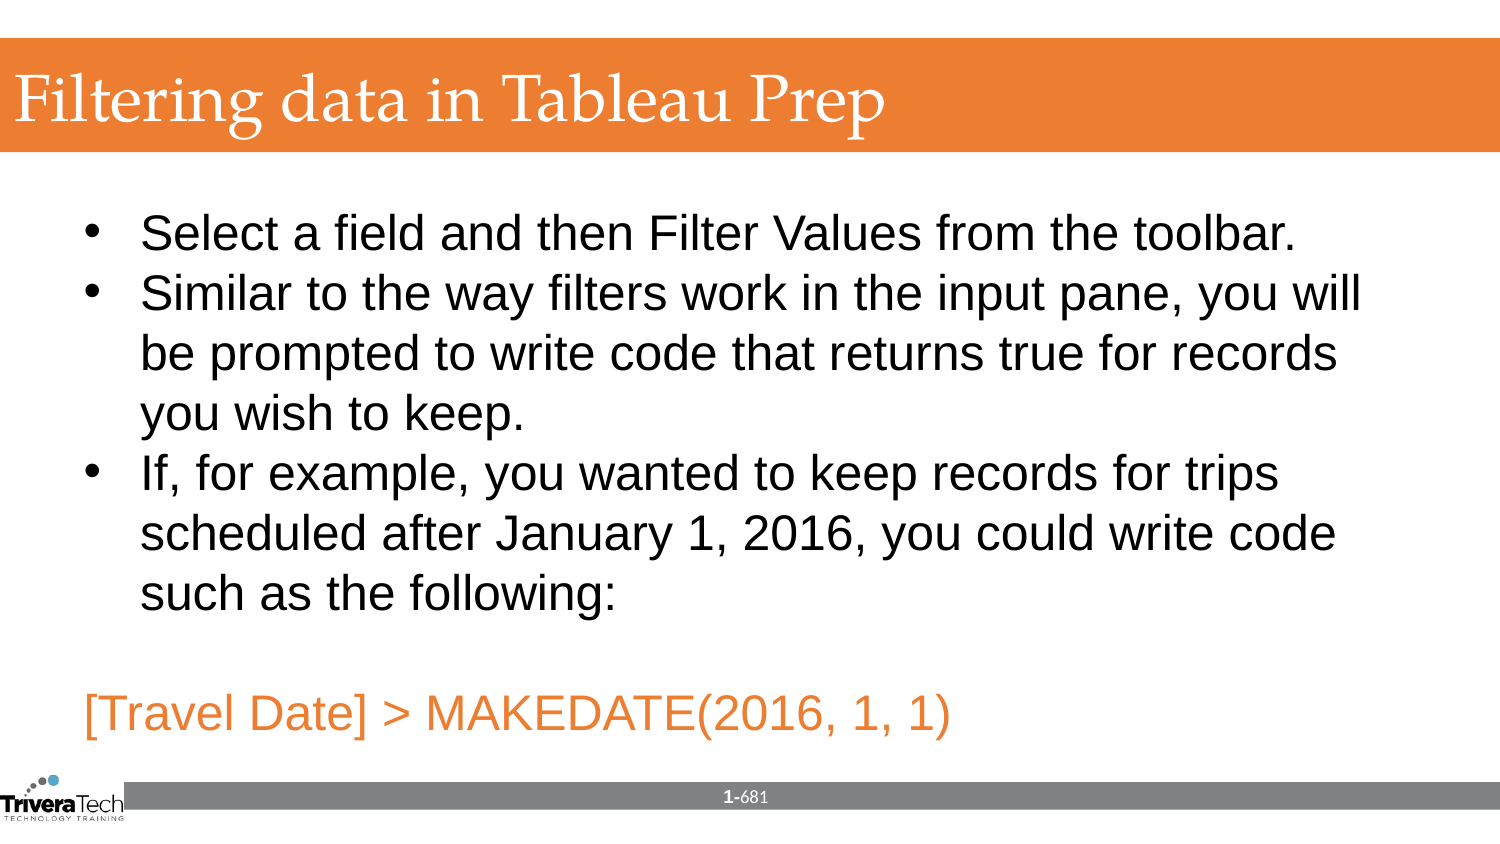

Filtering data in Tableau Prep
Select a field and then Filter Values from the toolbar.
Similar to the way filters work in the input pane, you will be prompted to write code that returns true for records you wish to keep.
If, for example, you wanted to keep records for trips scheduled after January 1, 2016, you could write code such as the following:

[Travel Date] > MAKEDATE(2016, 1, 1)
1-681